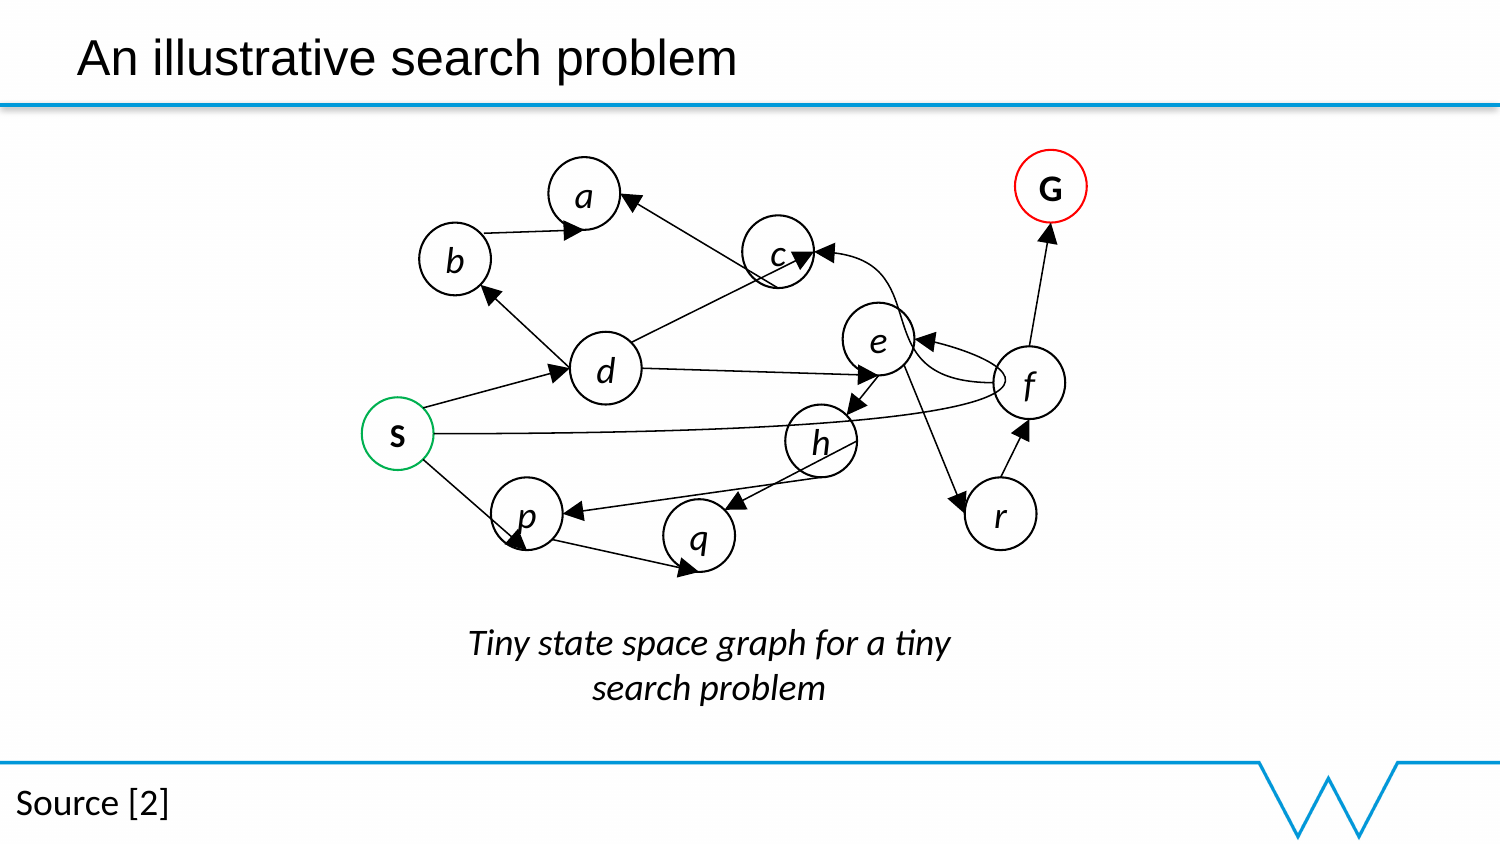

# An illustrative search problem
G
a
c
b
e
d
f
S
h
p
r
q
Tiny state space graph for a tiny search problem
Source [2]